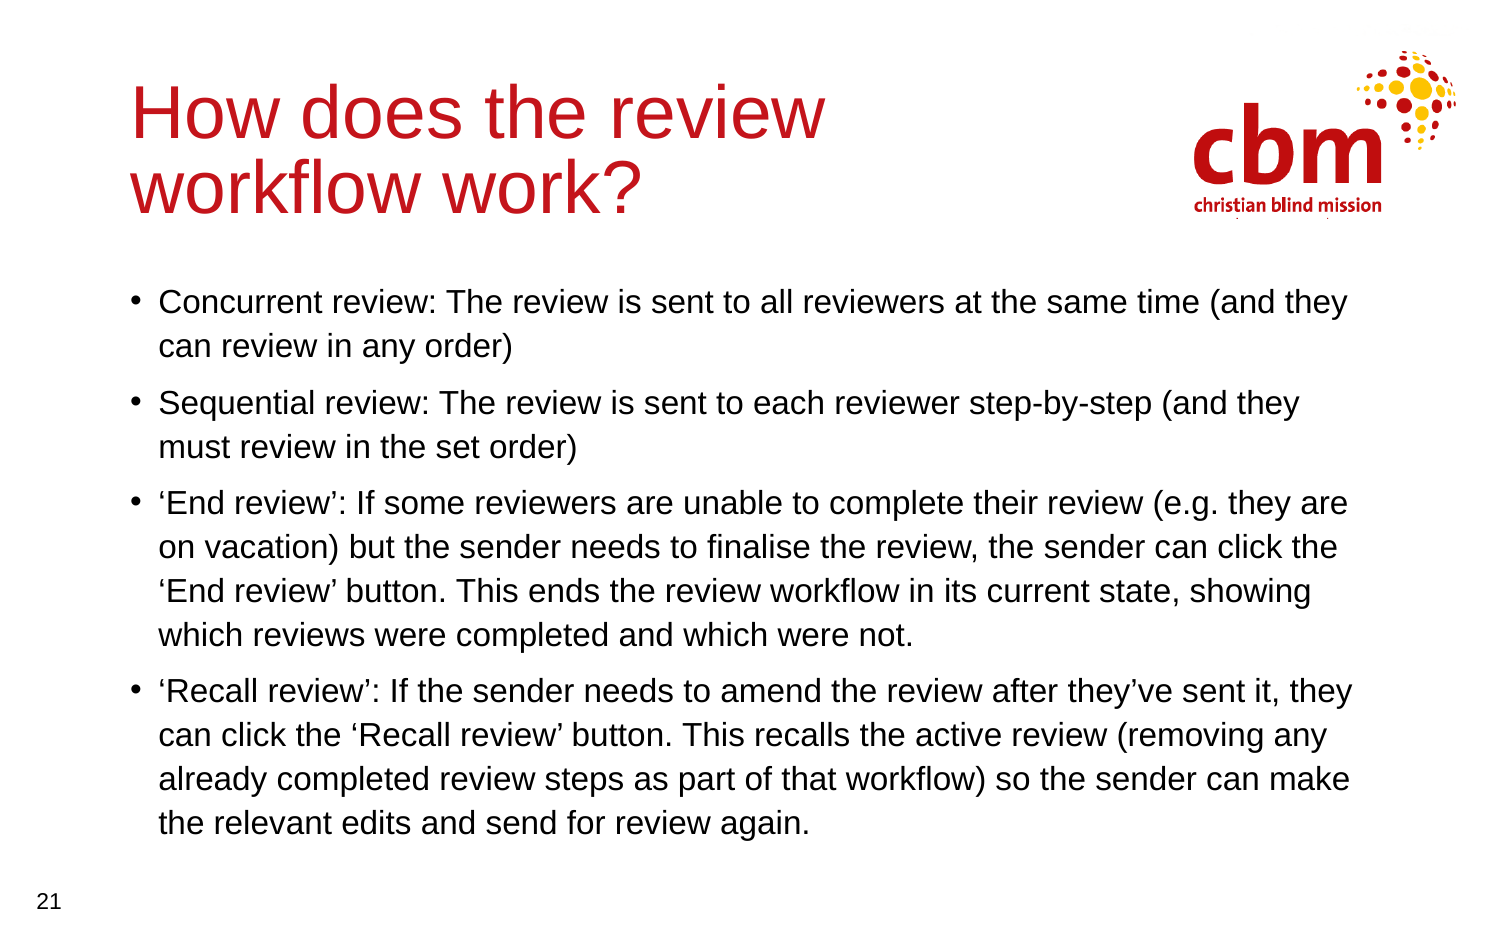

# How does the review workflow work?
Concurrent review: The review is sent to all reviewers at the same time (and they can review in any order)
Sequential review: The review is sent to each reviewer step-by-step (and they must review in the set order)
‘End review’: If some reviewers are unable to complete their review (e.g. they are on vacation) but the sender needs to finalise the review, the sender can click the ‘End review’ button. This ends the review workflow in its current state, showing which reviews were completed and which were not.
‘Recall review’: If the sender needs to amend the review after they’ve sent it, they can click the ‘Recall review’ button. This recalls the active review (removing any already completed review steps as part of that workflow) so the sender can make the relevant edits and send for review again.

21